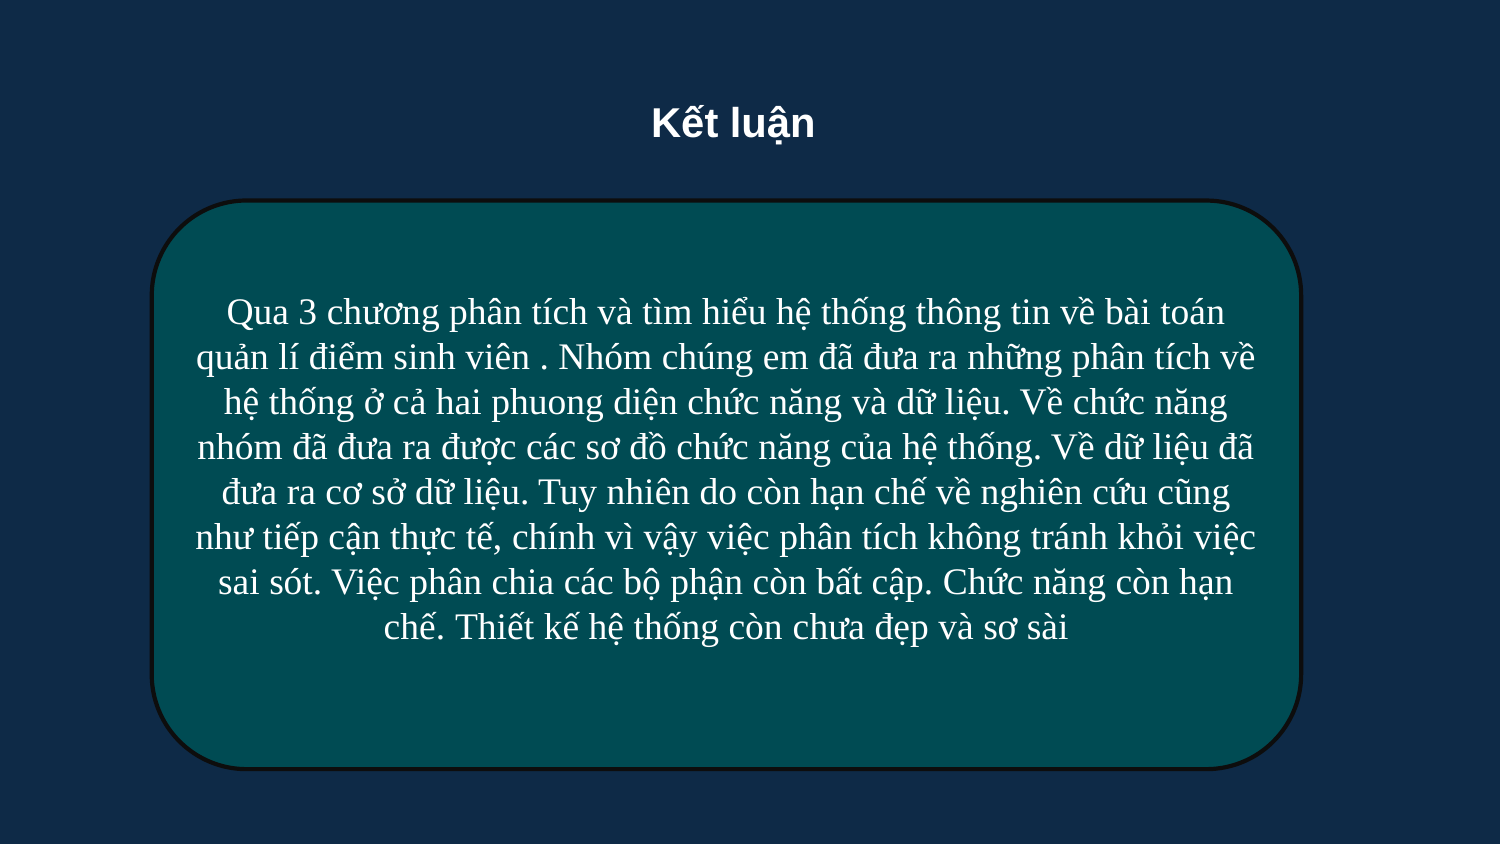

Kết luận
Qua 3 chương phân tích và tìm hiểu hệ thống thông tin về bài toán quản lí điểm sinh viên . Nhóm chúng em đã đưa ra những phân tích về hệ thống ở cả hai phuong diện chức năng và dữ liệu. Về chức năng nhóm đã đưa ra được các sơ đồ chức năng của hệ thống. Về dữ liệu đã đưa ra cơ sở dữ liệu. Tuy nhiên do còn hạn chế về nghiên cứu cũng như tiếp cận thực tế, chính vì vậy việc phân tích không tránh khỏi việc sai sót. Việc phân chia các bộ phận còn bất cập. Chức năng còn hạn chế. Thiết kế hệ thống còn chưa đẹp và sơ sài